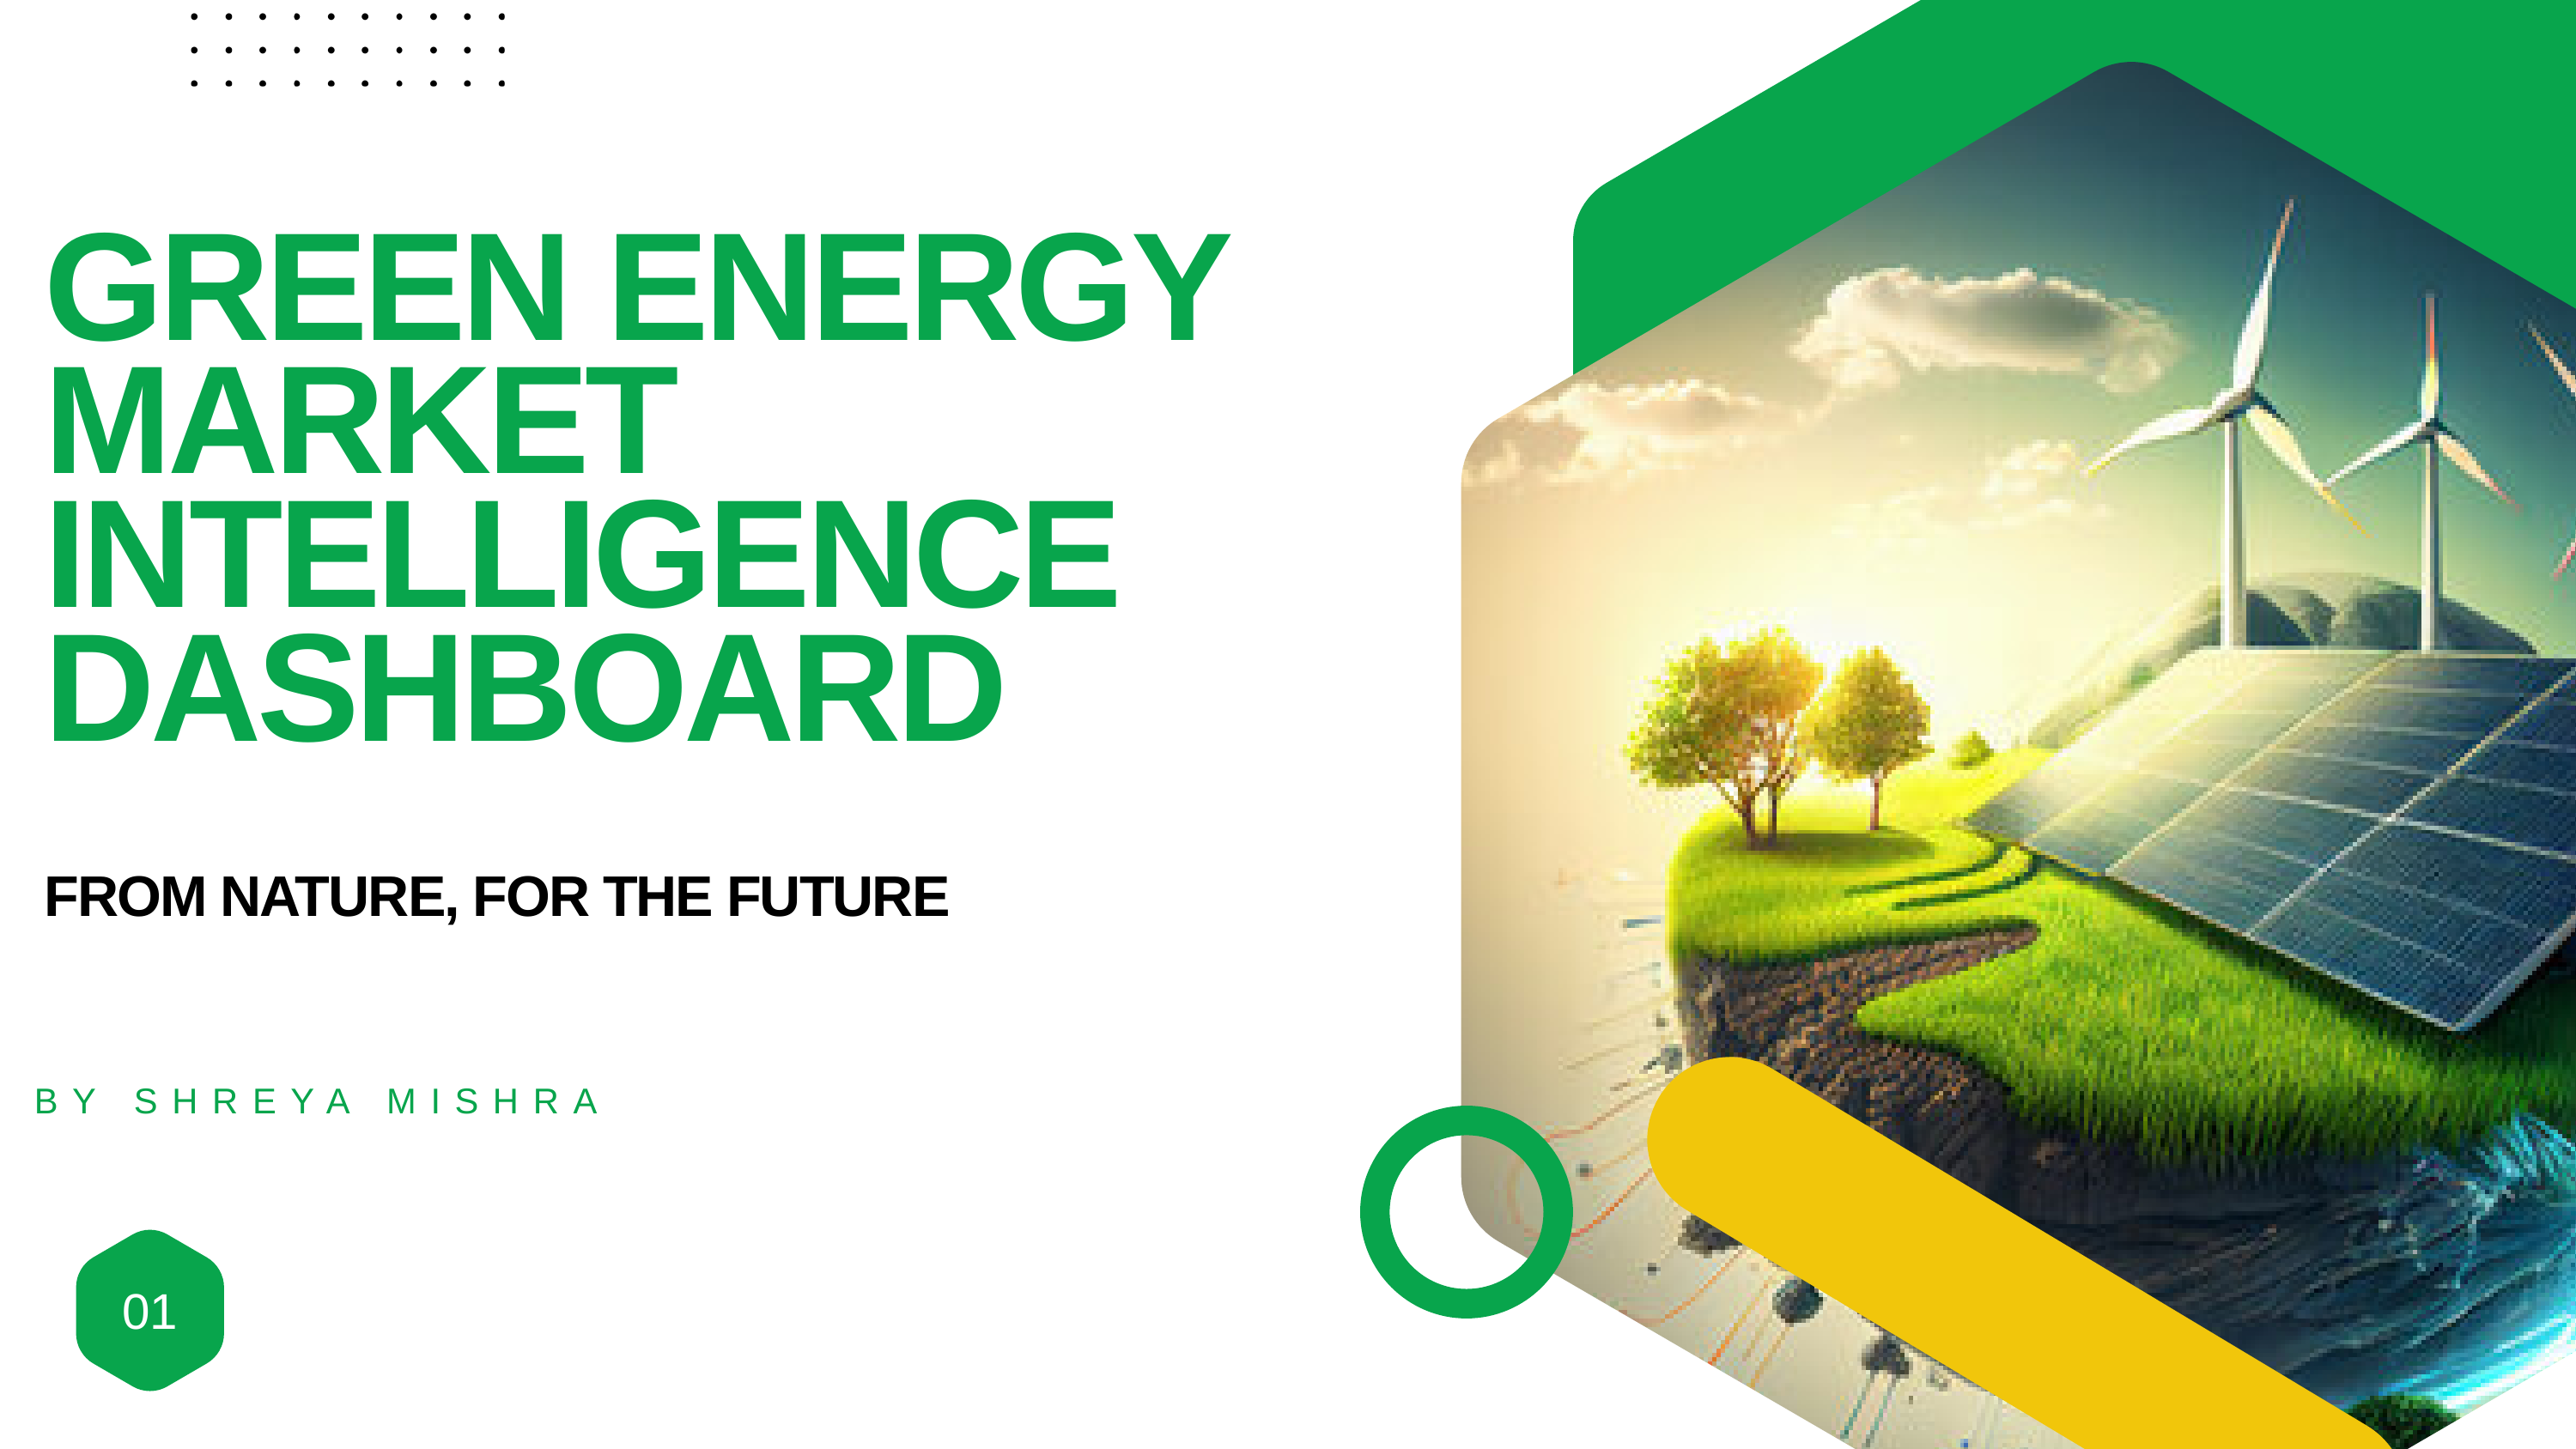

GREEN ENERGY MARKET INTELLIGENCE DASHBOARD
FROM NATURE, FOR THE FUTURE

BY SHREYA MISHRA

01